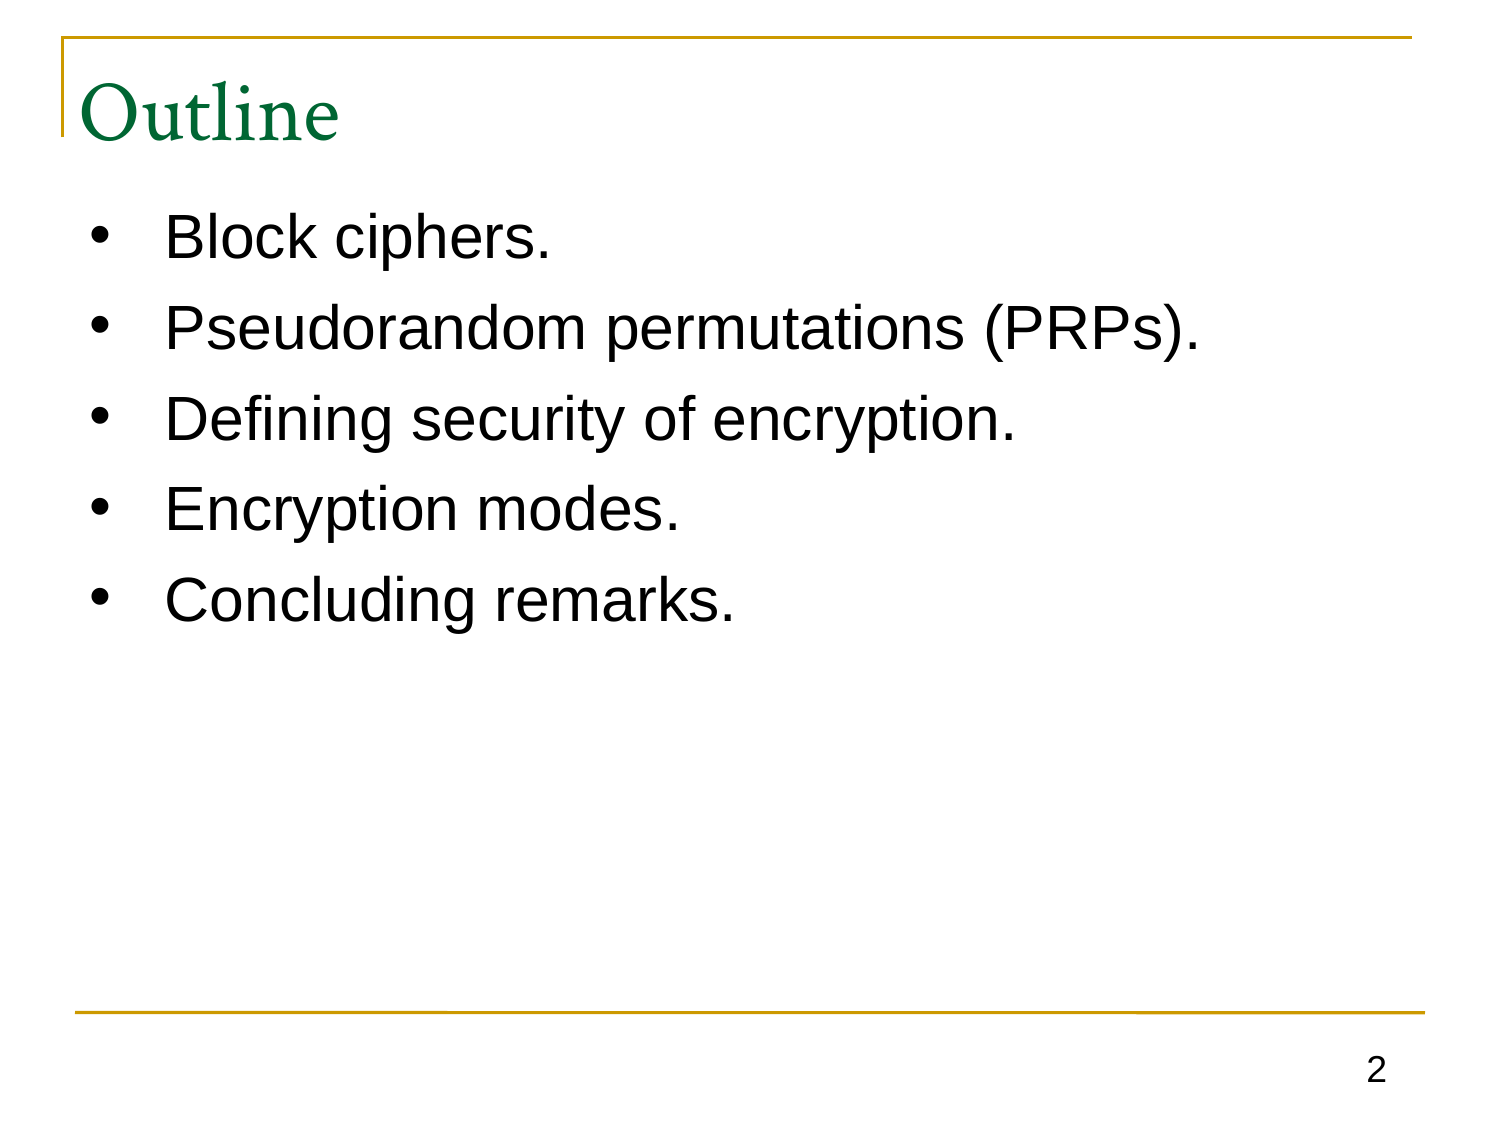

# Outline
Block ciphers.
Pseudorandom permutations (PRPs).
Defining security of encryption.
Encryption modes.
Concluding remarks.

2